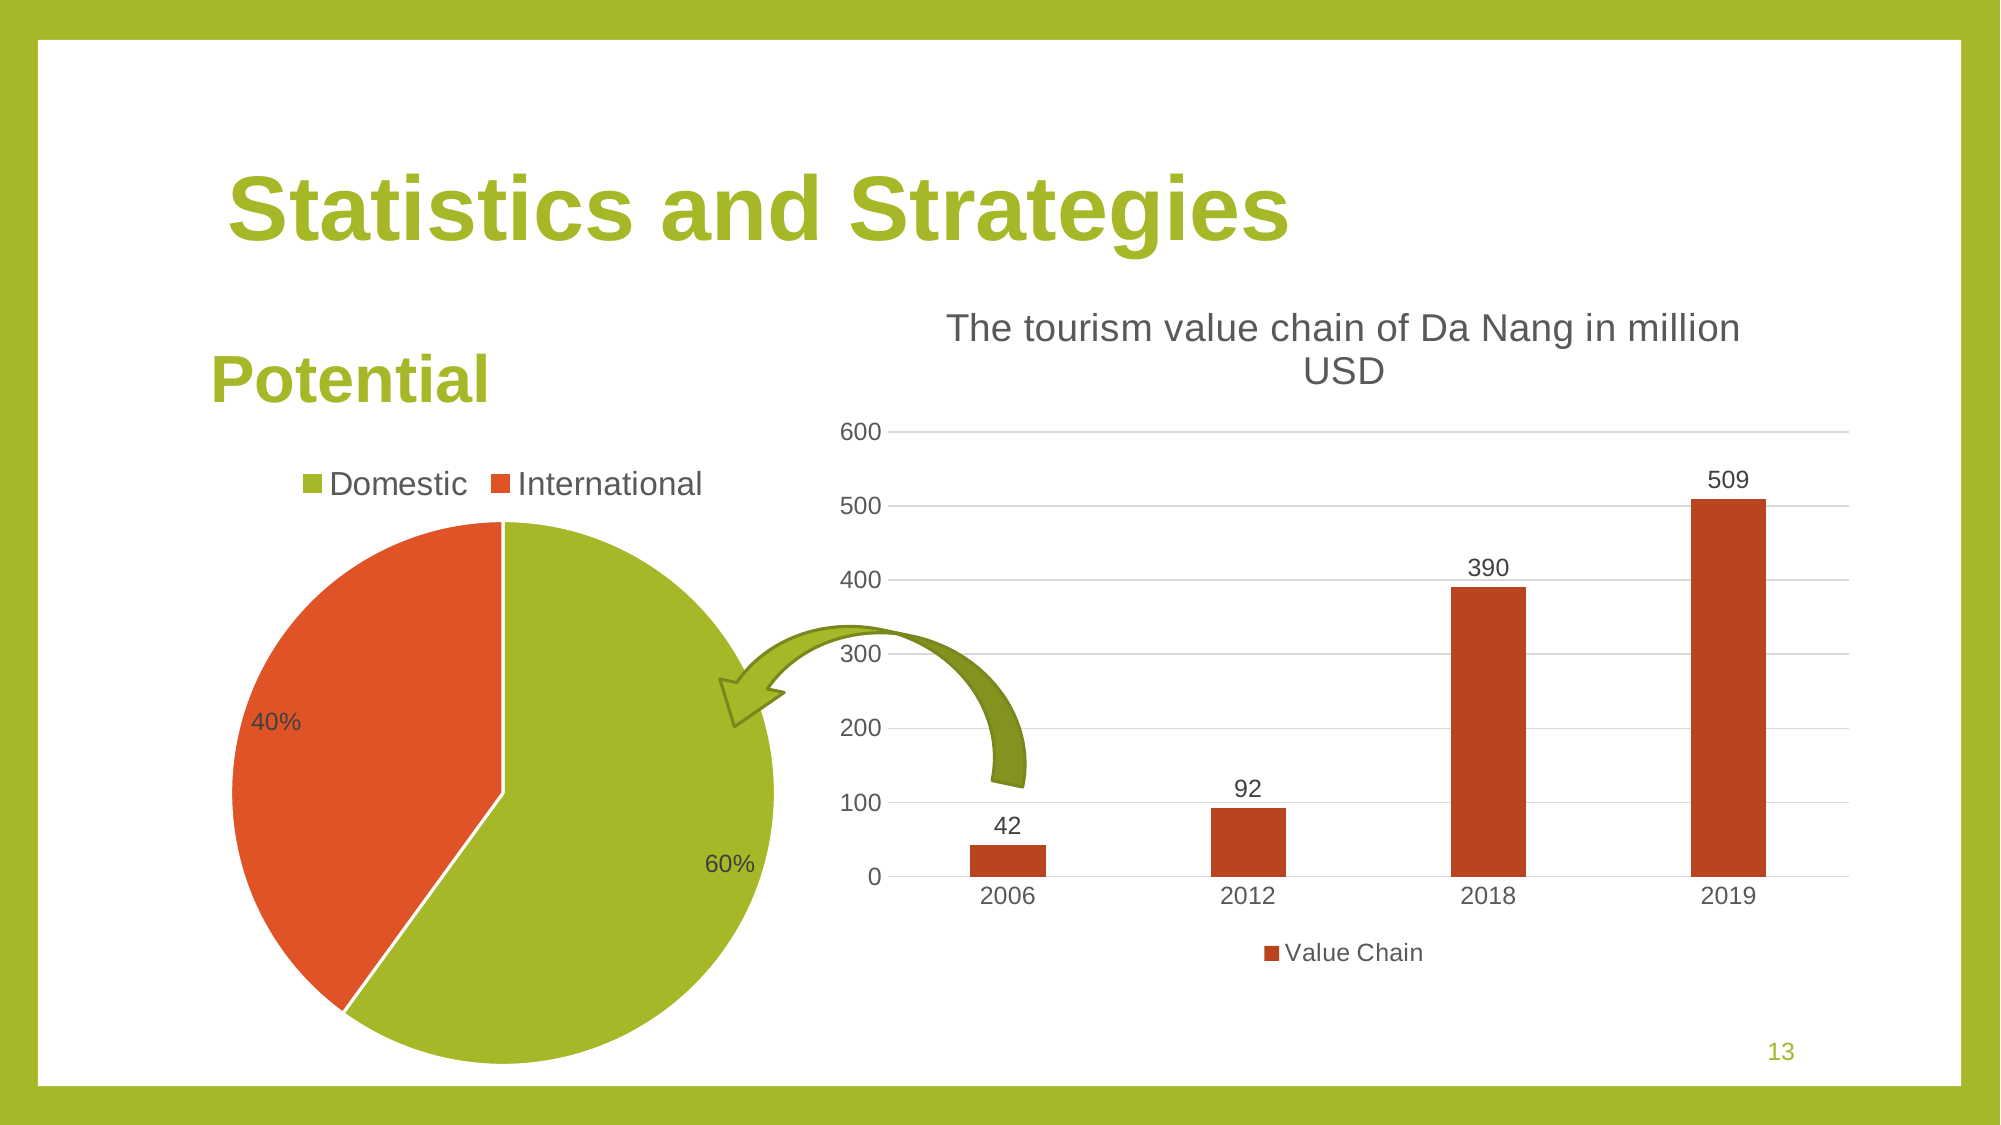

# Statistics and Strategies

### Chart: The tourism value chain of Da Nang in million USD

| Category | Value Chain |
|---|---|
| 2006 | 42.0 |
| 2012 | 92.0 |
| 2018 | 390.0 |
| 2019 | 509.0 |
Potential

### Chart

| Category | Sales |
|---|---|
| Domestic | 0.6 |
| International | 0.4 |
13